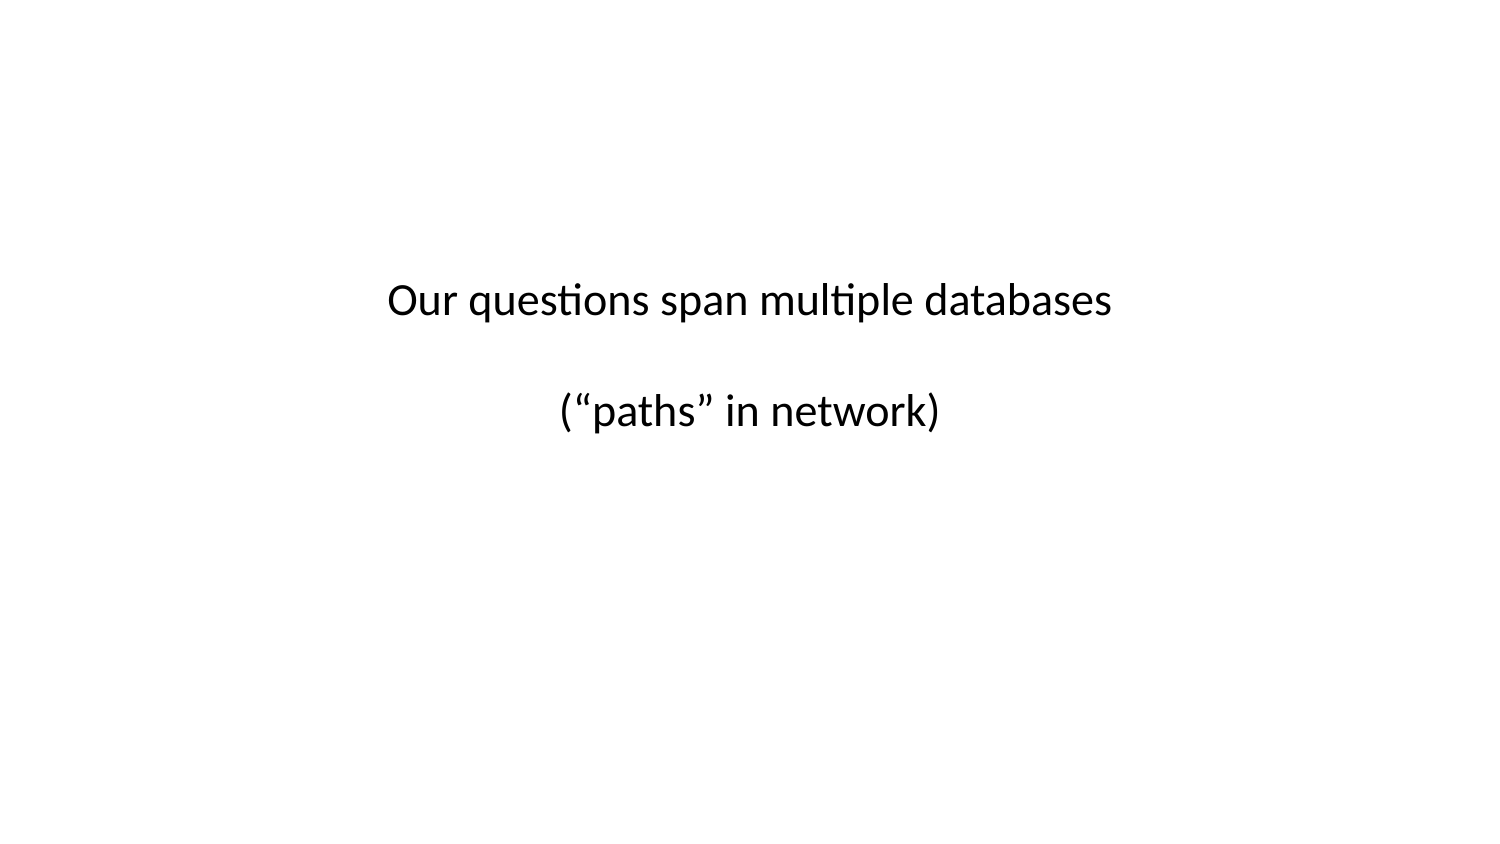

# Our questions span multiple databases (“paths” in network)